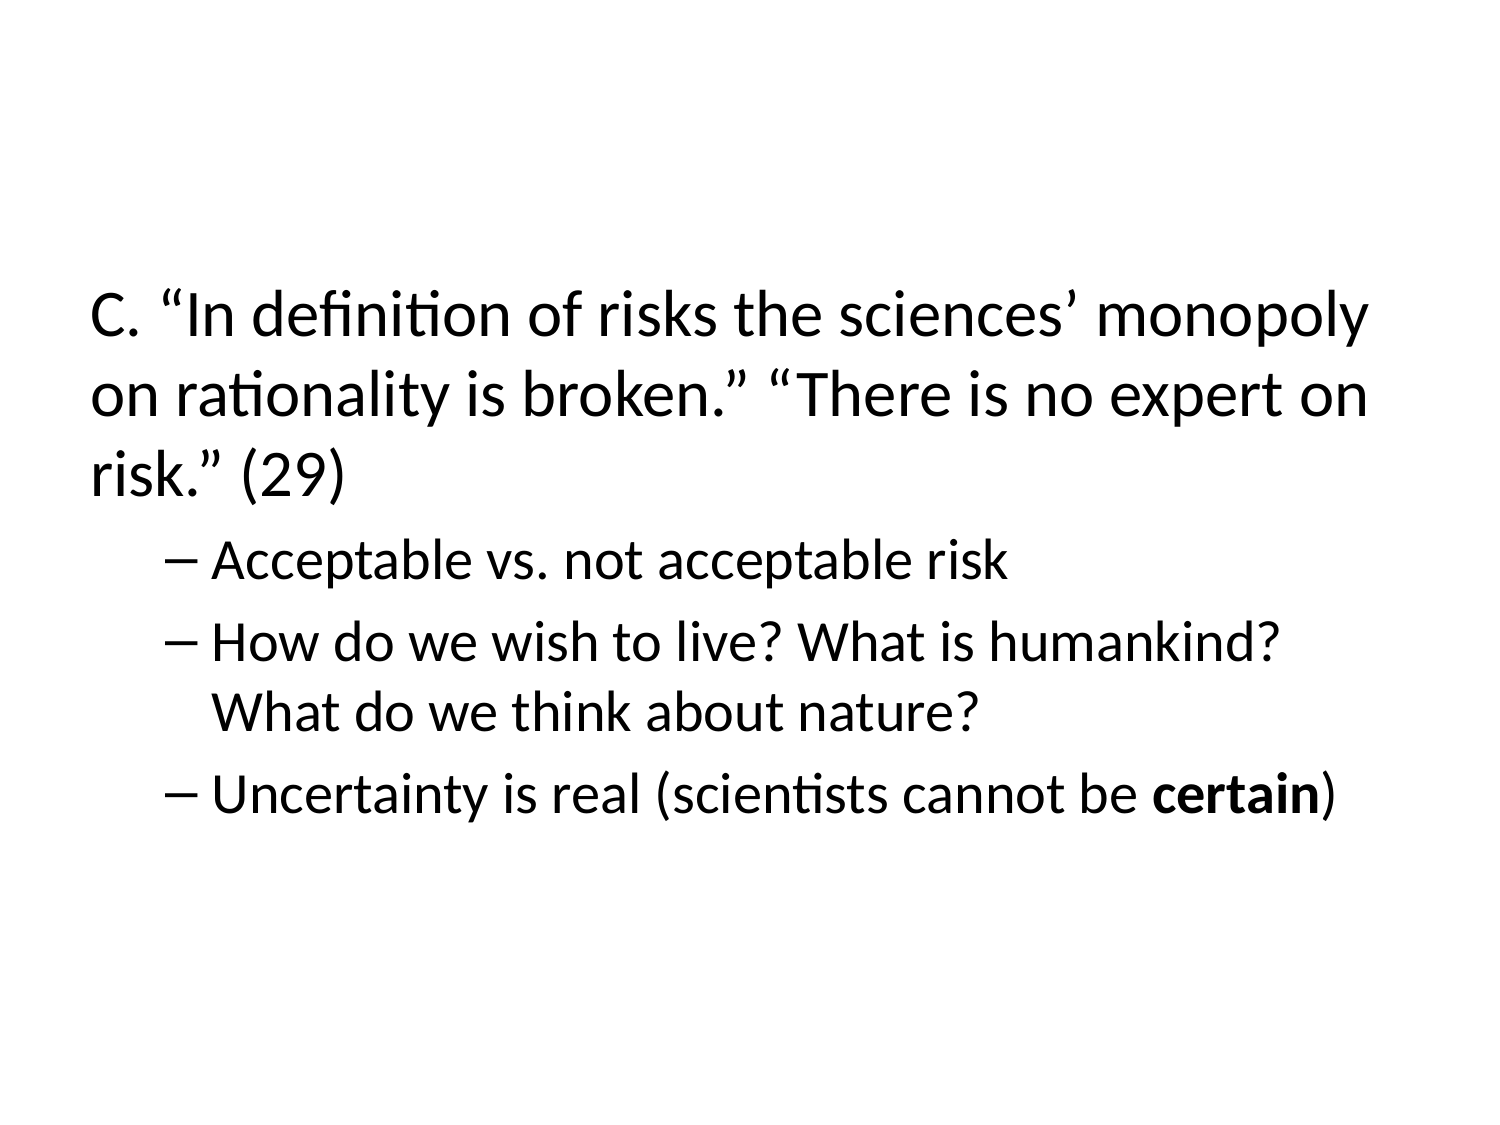

#
C. “In definition of risks the sciences’ monopoly on rationality is broken.” “There is no expert on risk.” (29)
Acceptable vs. not acceptable risk
How do we wish to live? What is humankind? What do we think about nature?
Uncertainty is real (scientists cannot be certain)